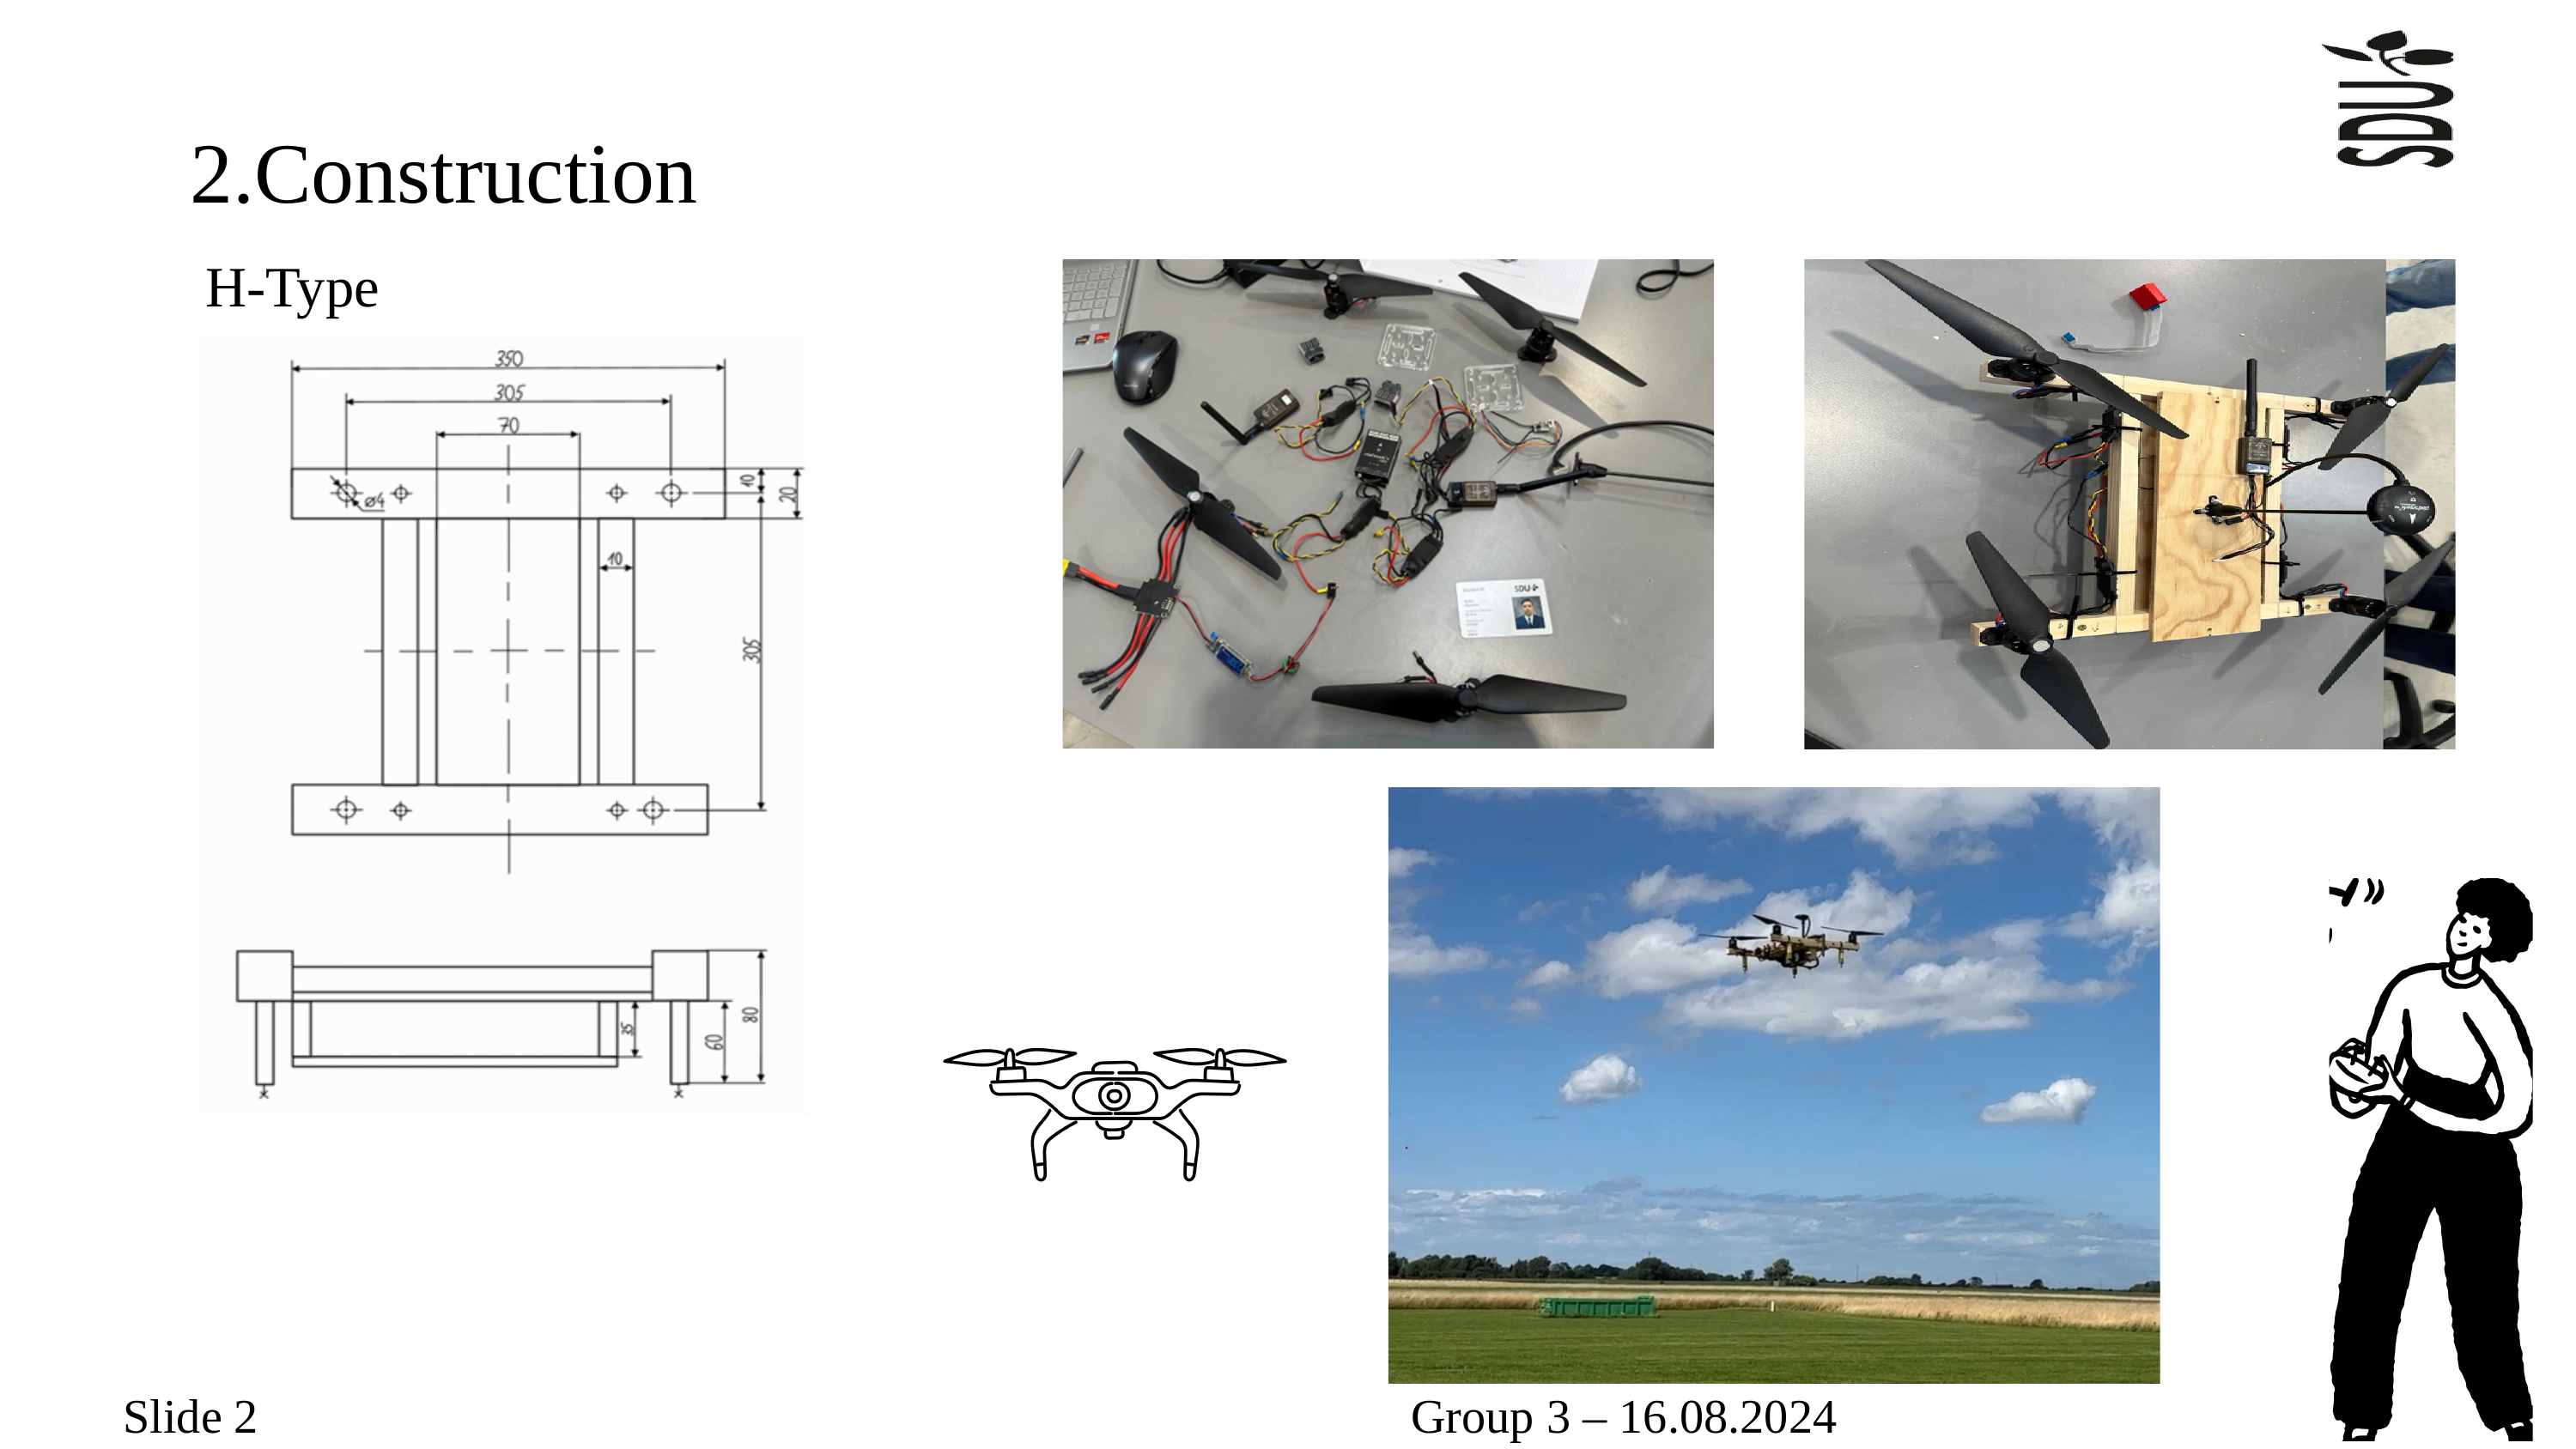

2.Construction

H-Type

Slide 2 									Group 3 – 16.08.2024